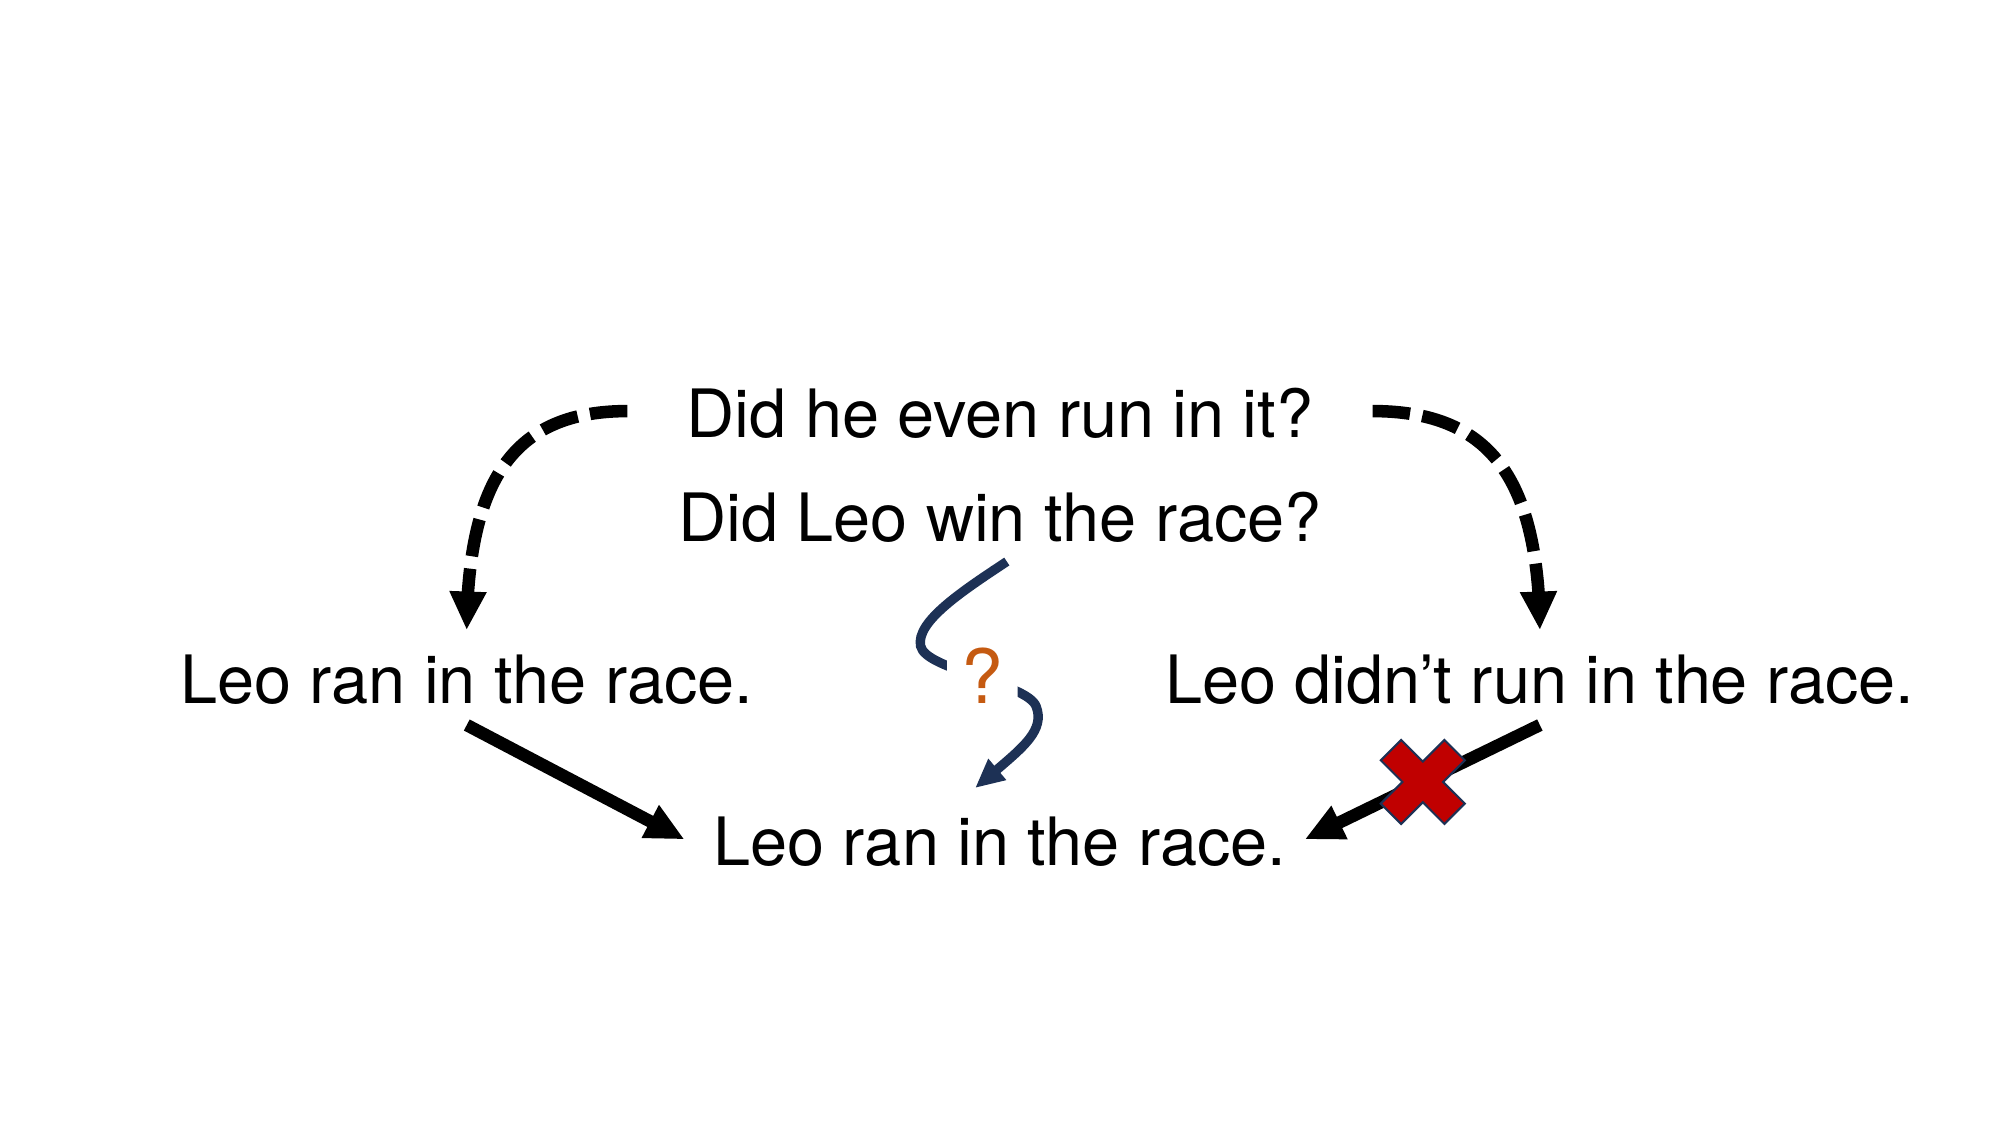

Did he even run in it?
?
Leo ran in the race.
Leo didn’t run in the race.
Did Leo win the race?

Leo ran in the race.